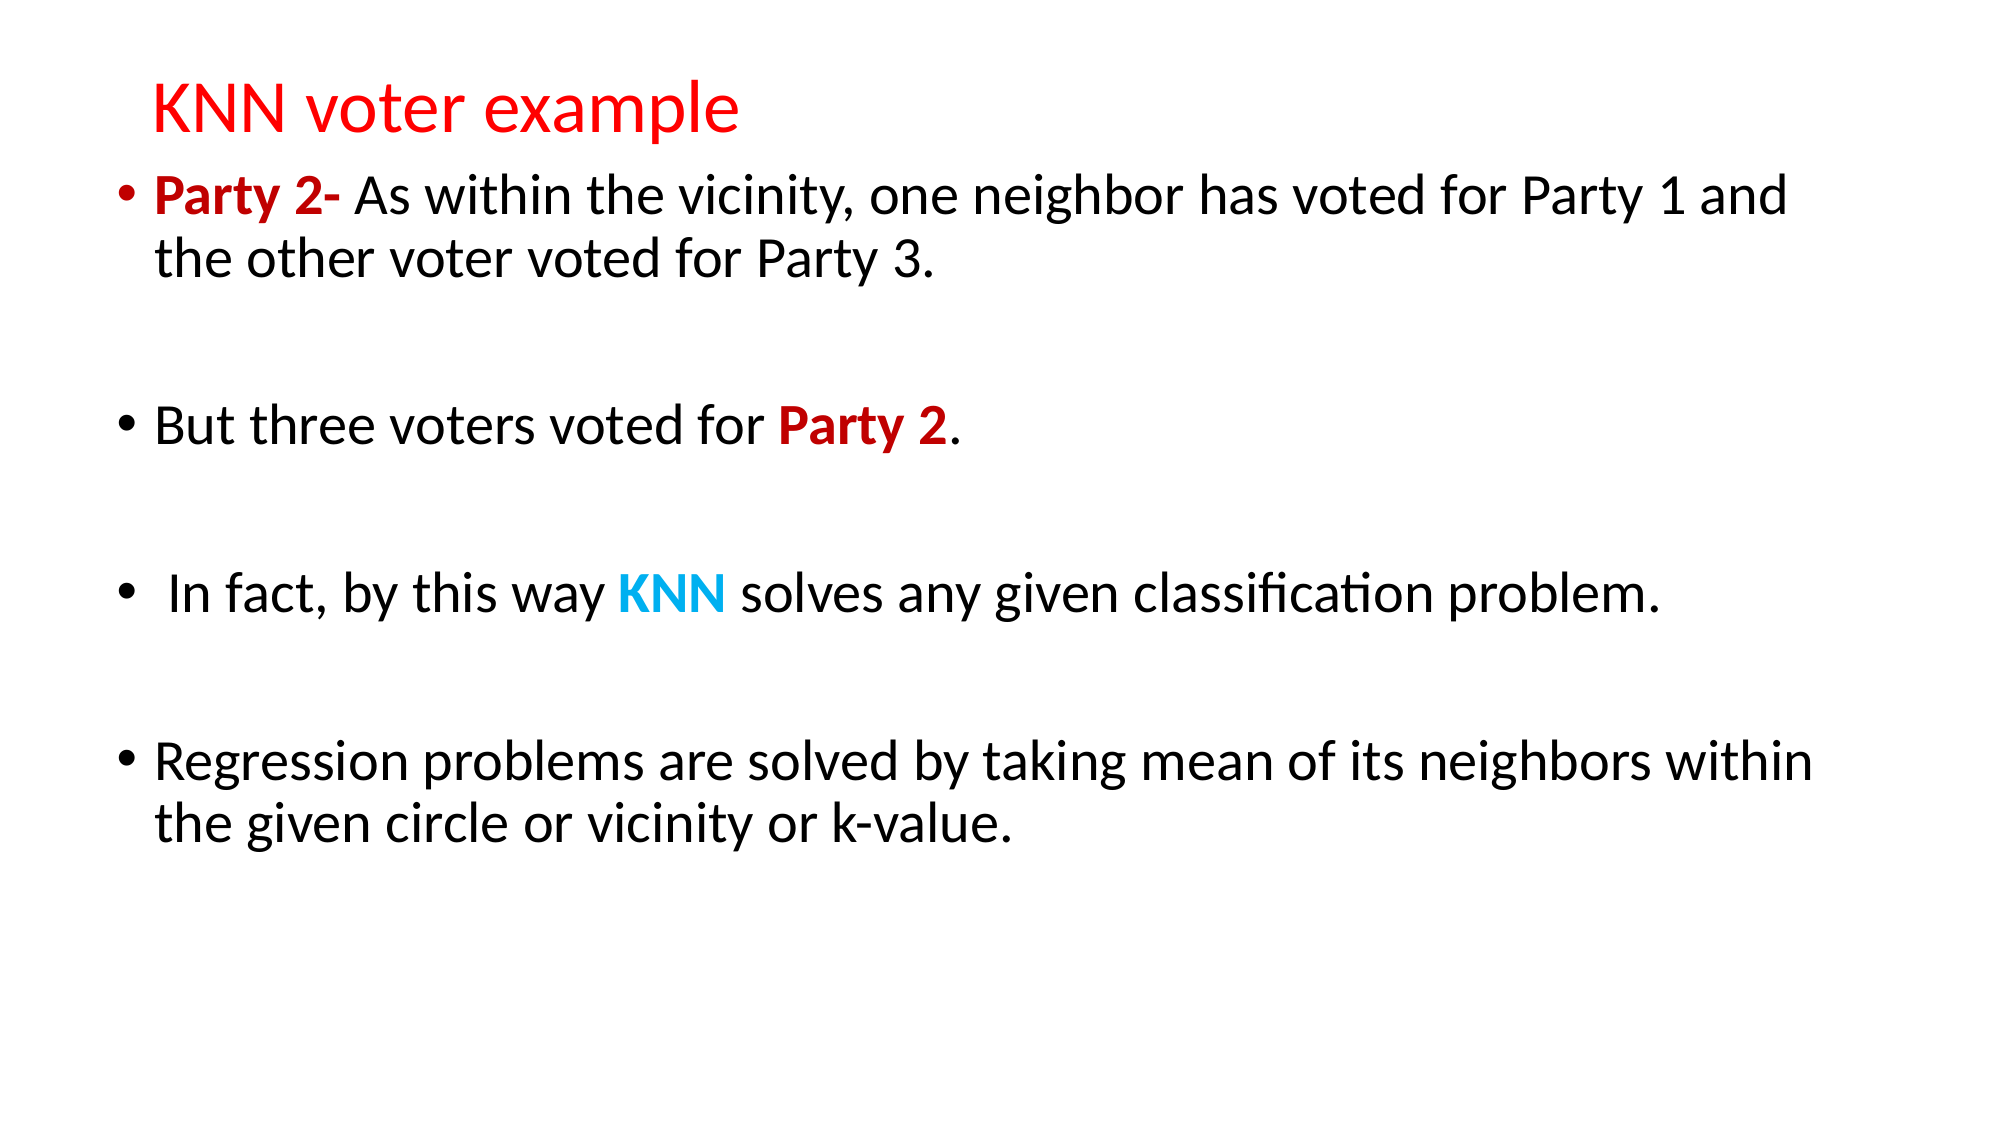

# KNN voter example
Party 2- As within the vicinity, one neighbor has voted for Party 1 and the other voter voted for Party 3.

But three voters voted for Party 2.

 In fact, by this way KNN solves any given classification problem.

Regression problems are solved by taking mean of its neighbors within the given circle or vicinity or k-value.